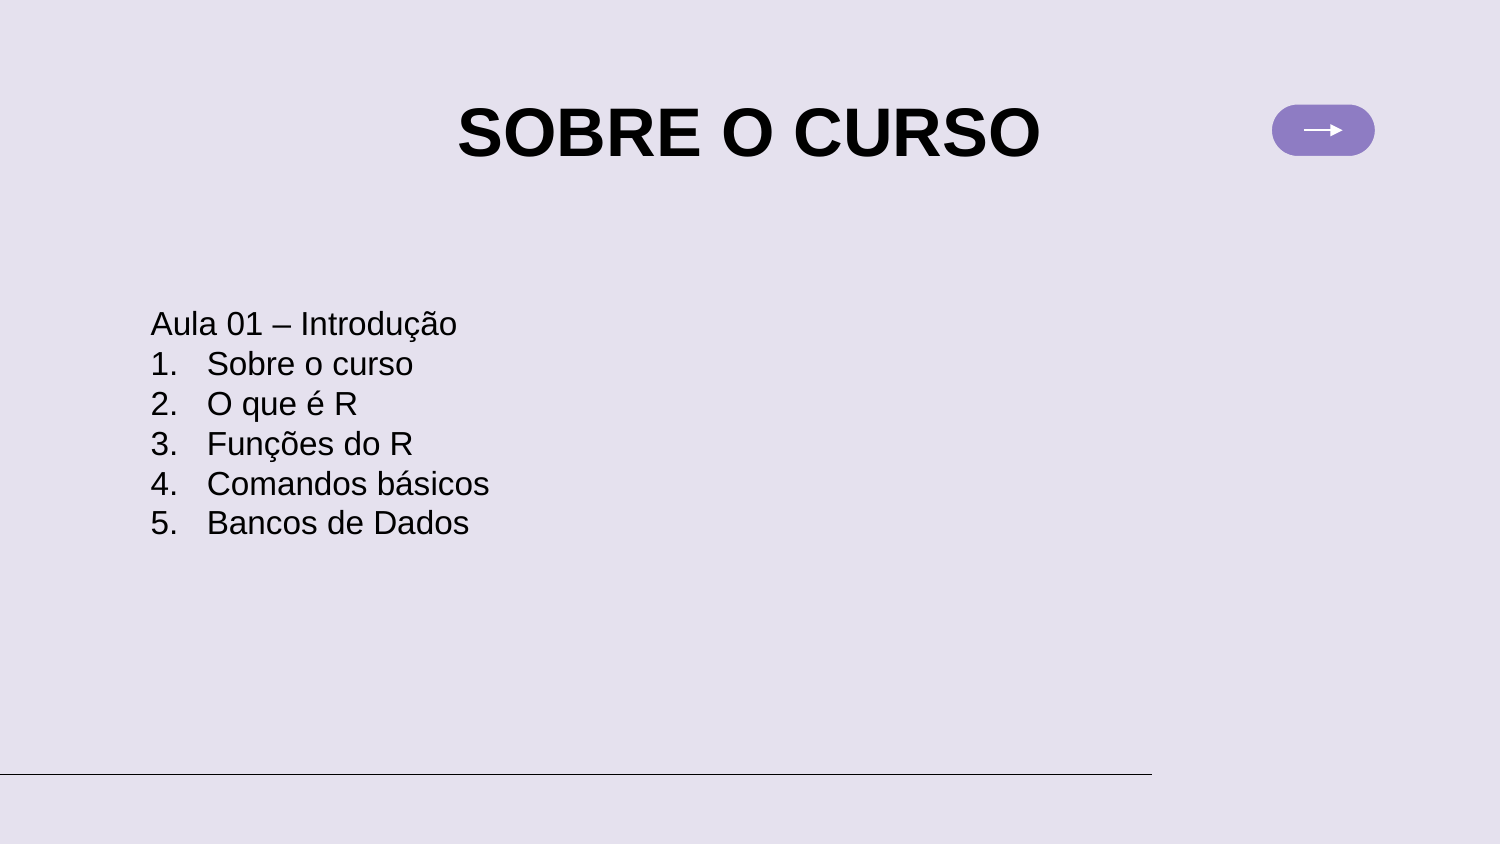

# SOBRE O CURSO
Aula 01 – Introdução
Sobre o curso
O que é R
Funções do R
Comandos básicos
Bancos de Dados